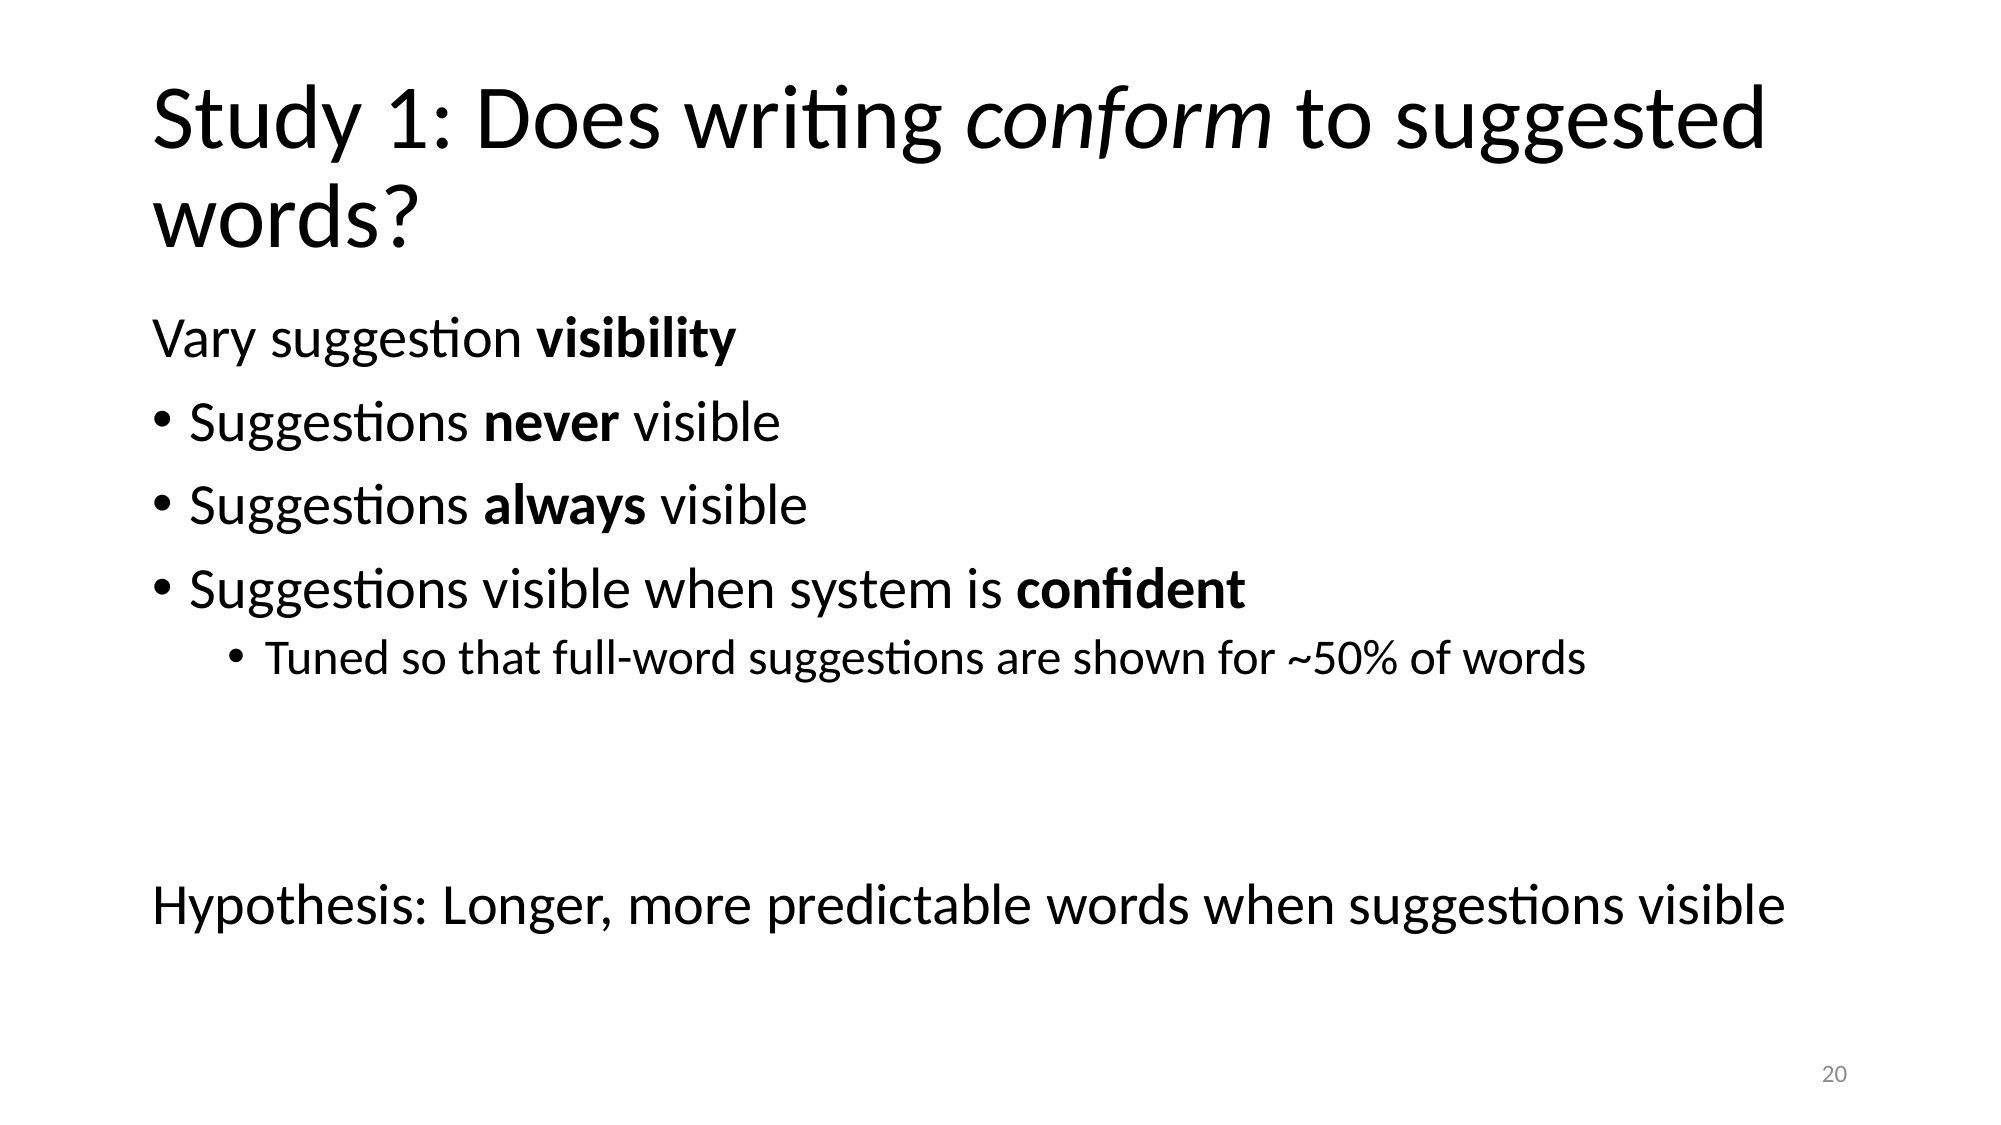

# Study 1: Does writing conform to suggested words?
Vary suggestion visibility
Suggestions never visible
Suggestions always visible
Suggestions visible when system is confident
Tuned so that full-word suggestions are shown for ~50% of words

Hypothesis: Longer, more predictable words when suggestions visible
20